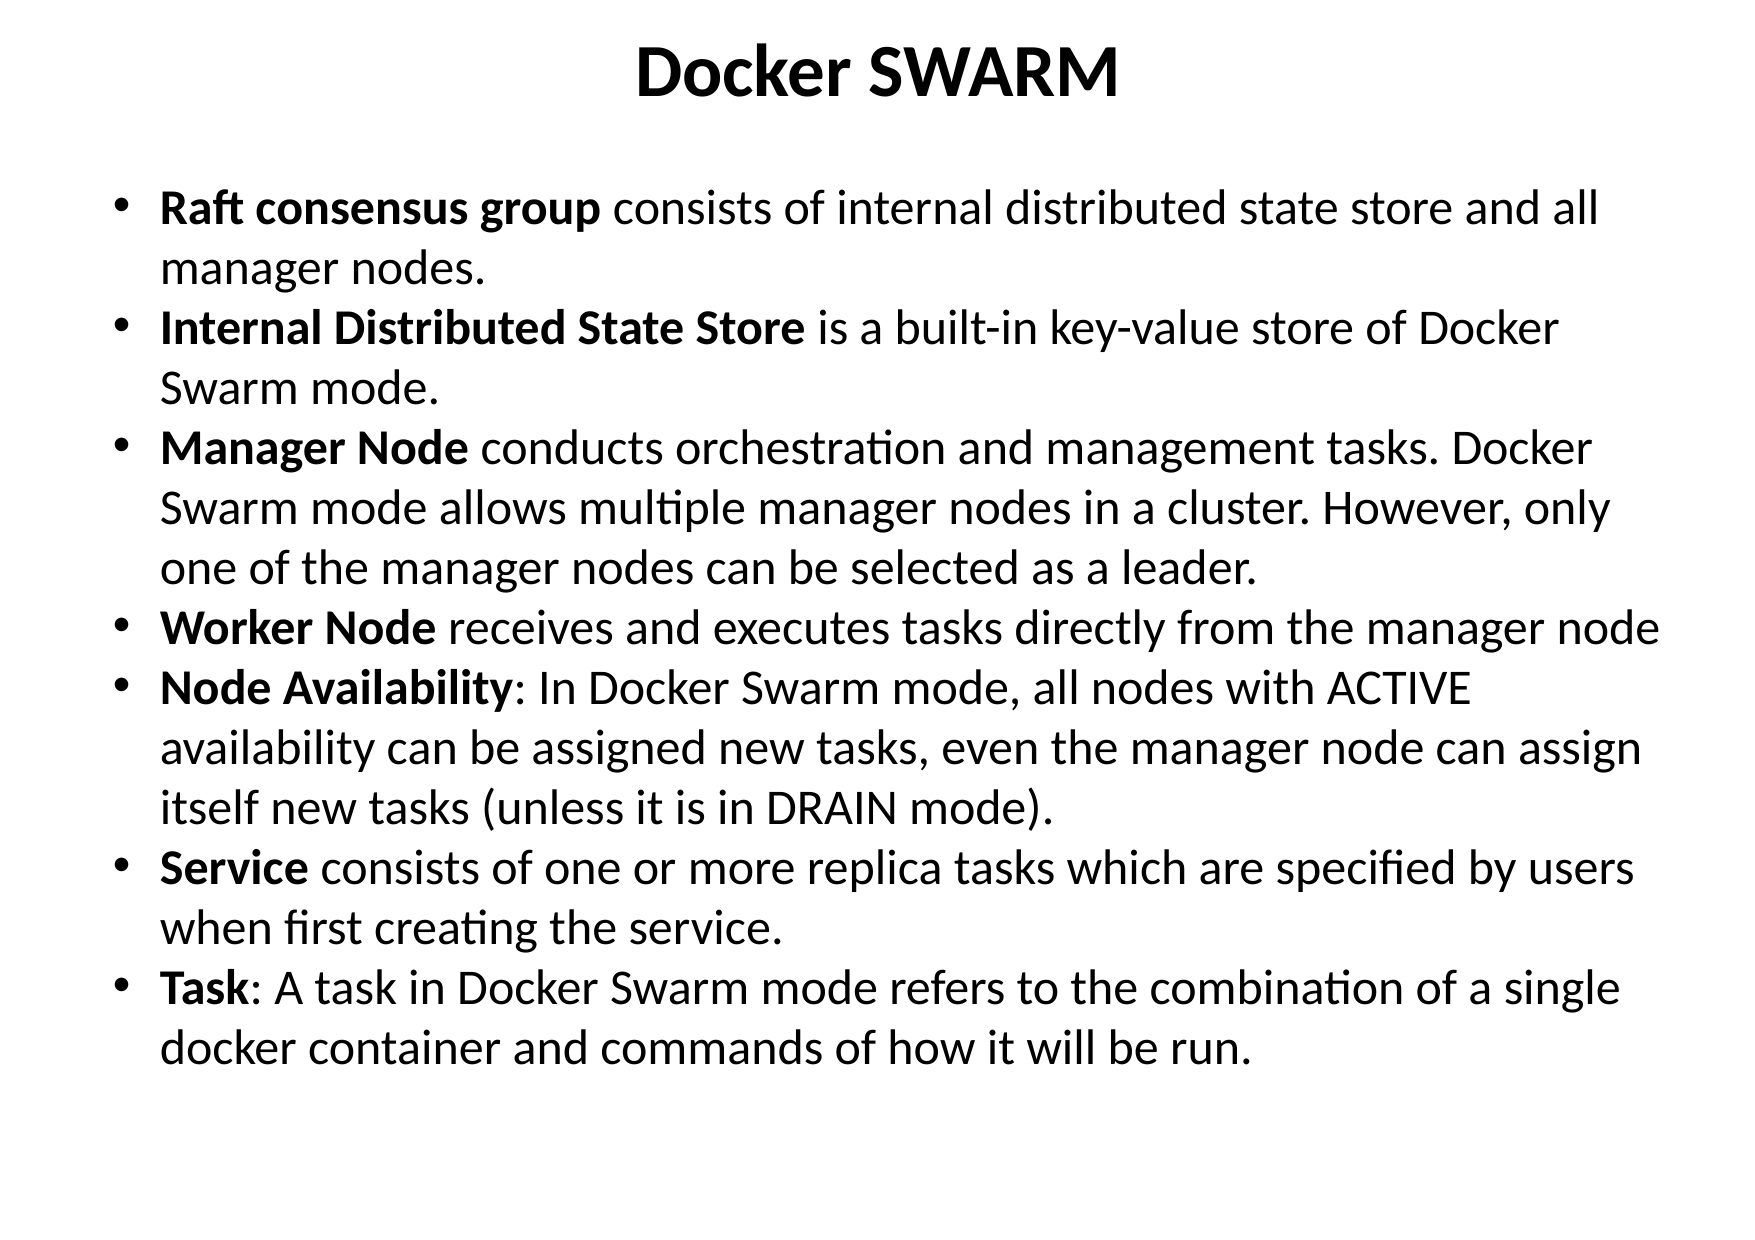

# Docker SWARM
Raft consensus group consists of internal distributed state store and all manager nodes.
Internal Distributed State Store is a built-in key-value store of Docker Swarm mode.
Manager Node conducts orchestration and management tasks. Docker Swarm mode allows multiple manager nodes in a cluster. However, only one of the manager nodes can be selected as a leader.
Worker Node receives and executes tasks directly from the manager node
Node Availability: In Docker Swarm mode, all nodes with ACTIVE availability can be assigned new tasks, even the manager node can assign itself new tasks (unless it is in DRAIN mode).
Service consists of one or more replica tasks which are specified by users when first creating the service.
Task: A task in Docker Swarm mode refers to the combination of a single docker container and commands of how it will be run.